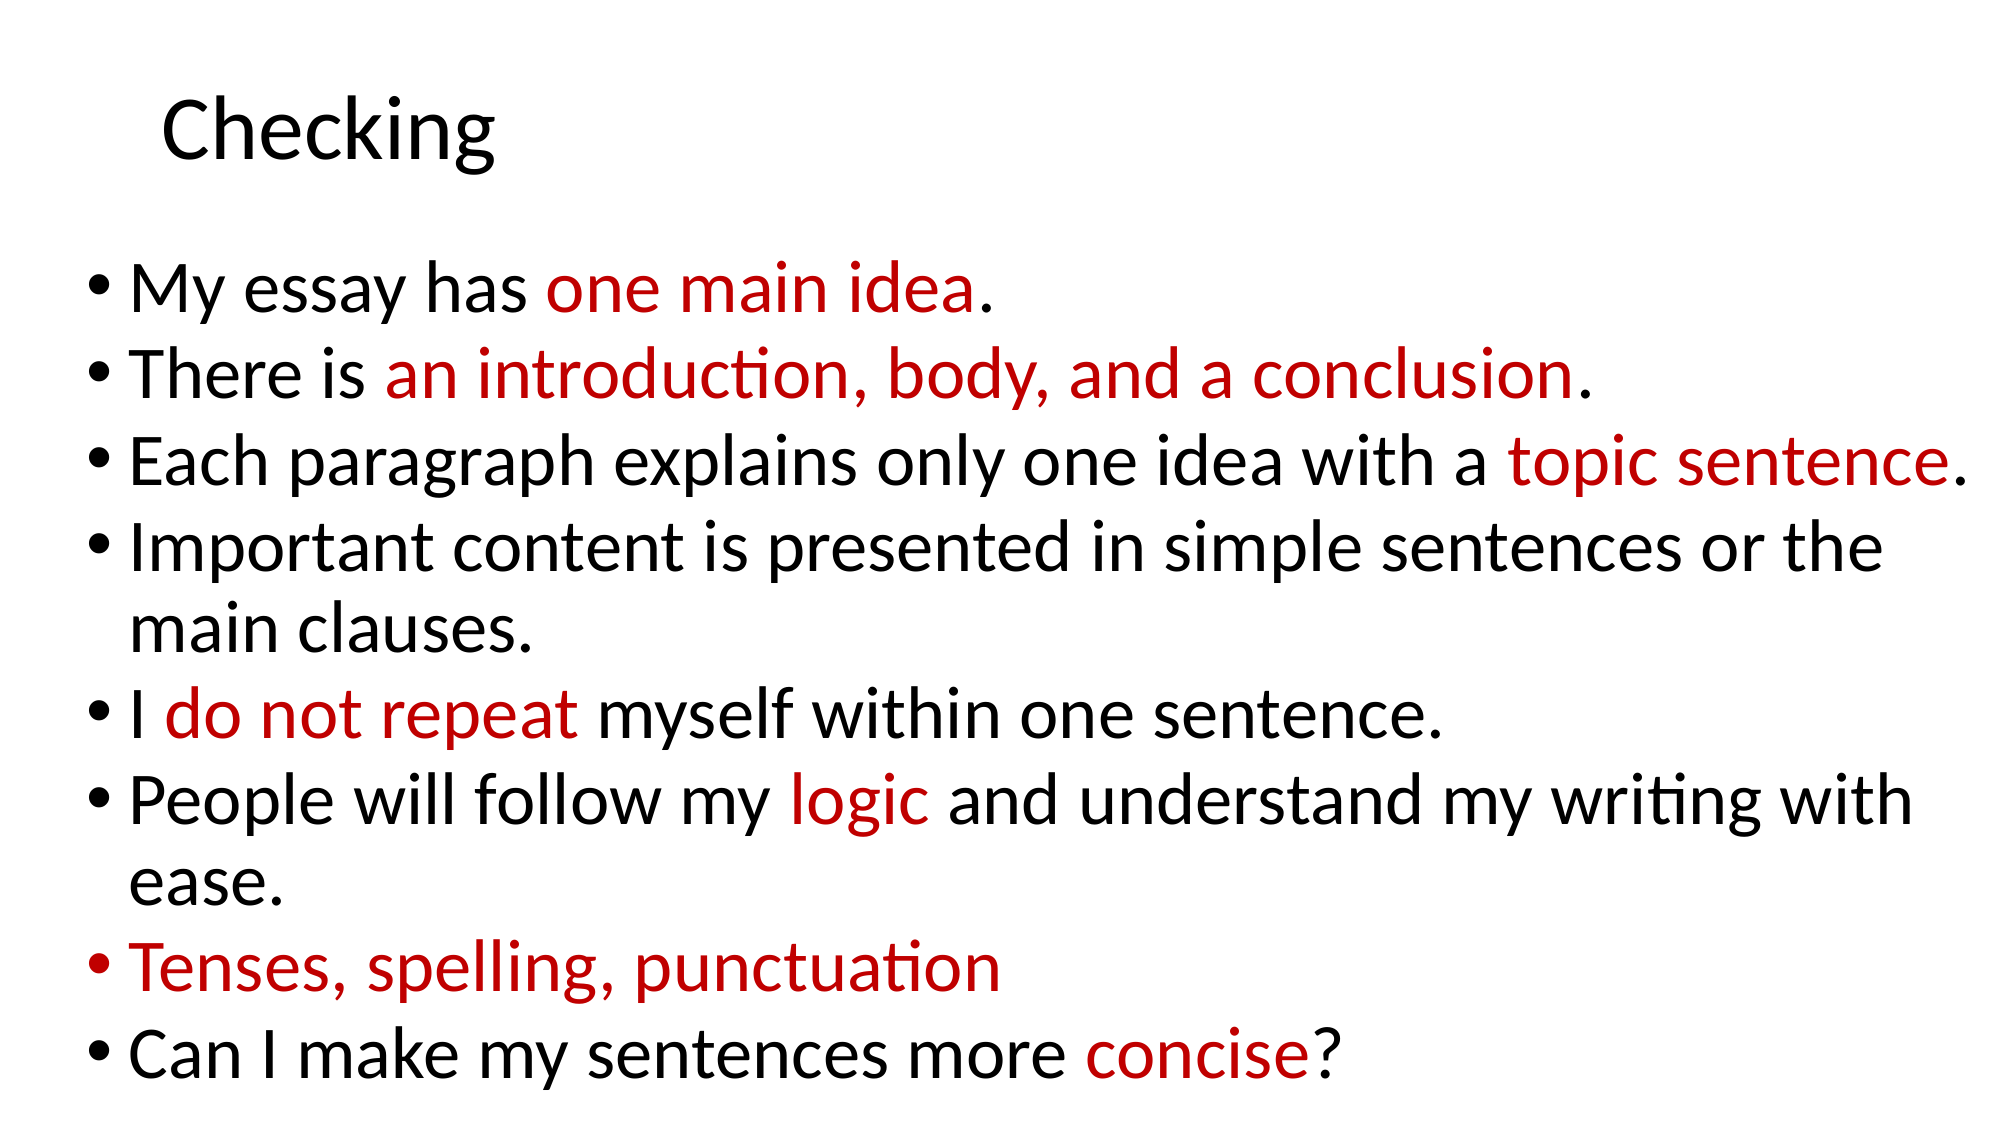

# Checking
My essay has one main idea.
There is an introduction, body, and a conclusion.
Each paragraph explains only one idea with a topic sentence.
Important content is presented in simple sentences or the main clauses.
I do not repeat myself within one sentence.
People will follow my logic and understand my writing with ease.
Tenses, spelling, punctuation
Can I make my sentences more concise?